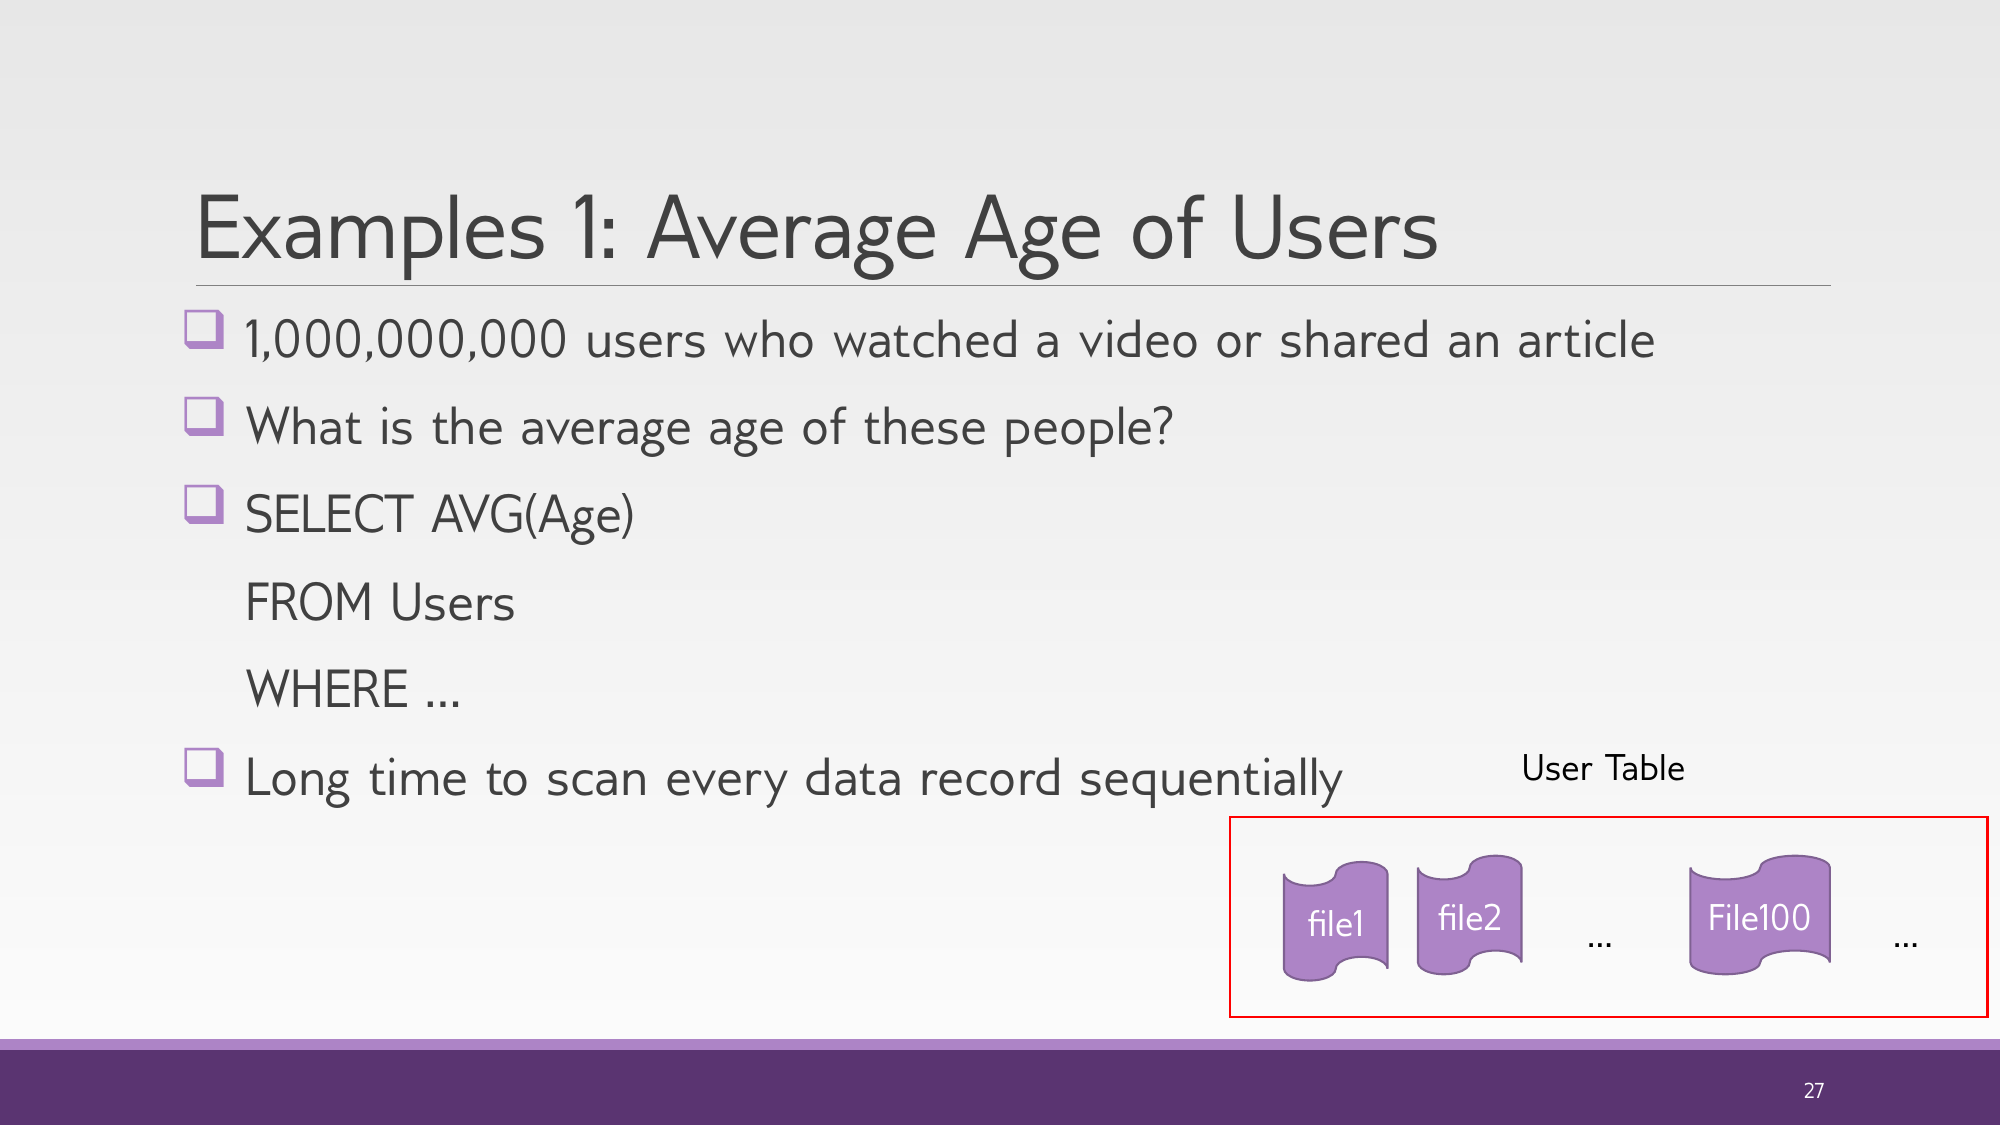

# Examples 1: Average Age of Users
 1,000,000,000 users who watched a video or shared an article
 What is the average age of these people?
 SELECT AVG(Age)
    FROM Users
    WHERE …
 Long time to scan every data record sequentially
User Table

file2
File100
file1
…
…
27